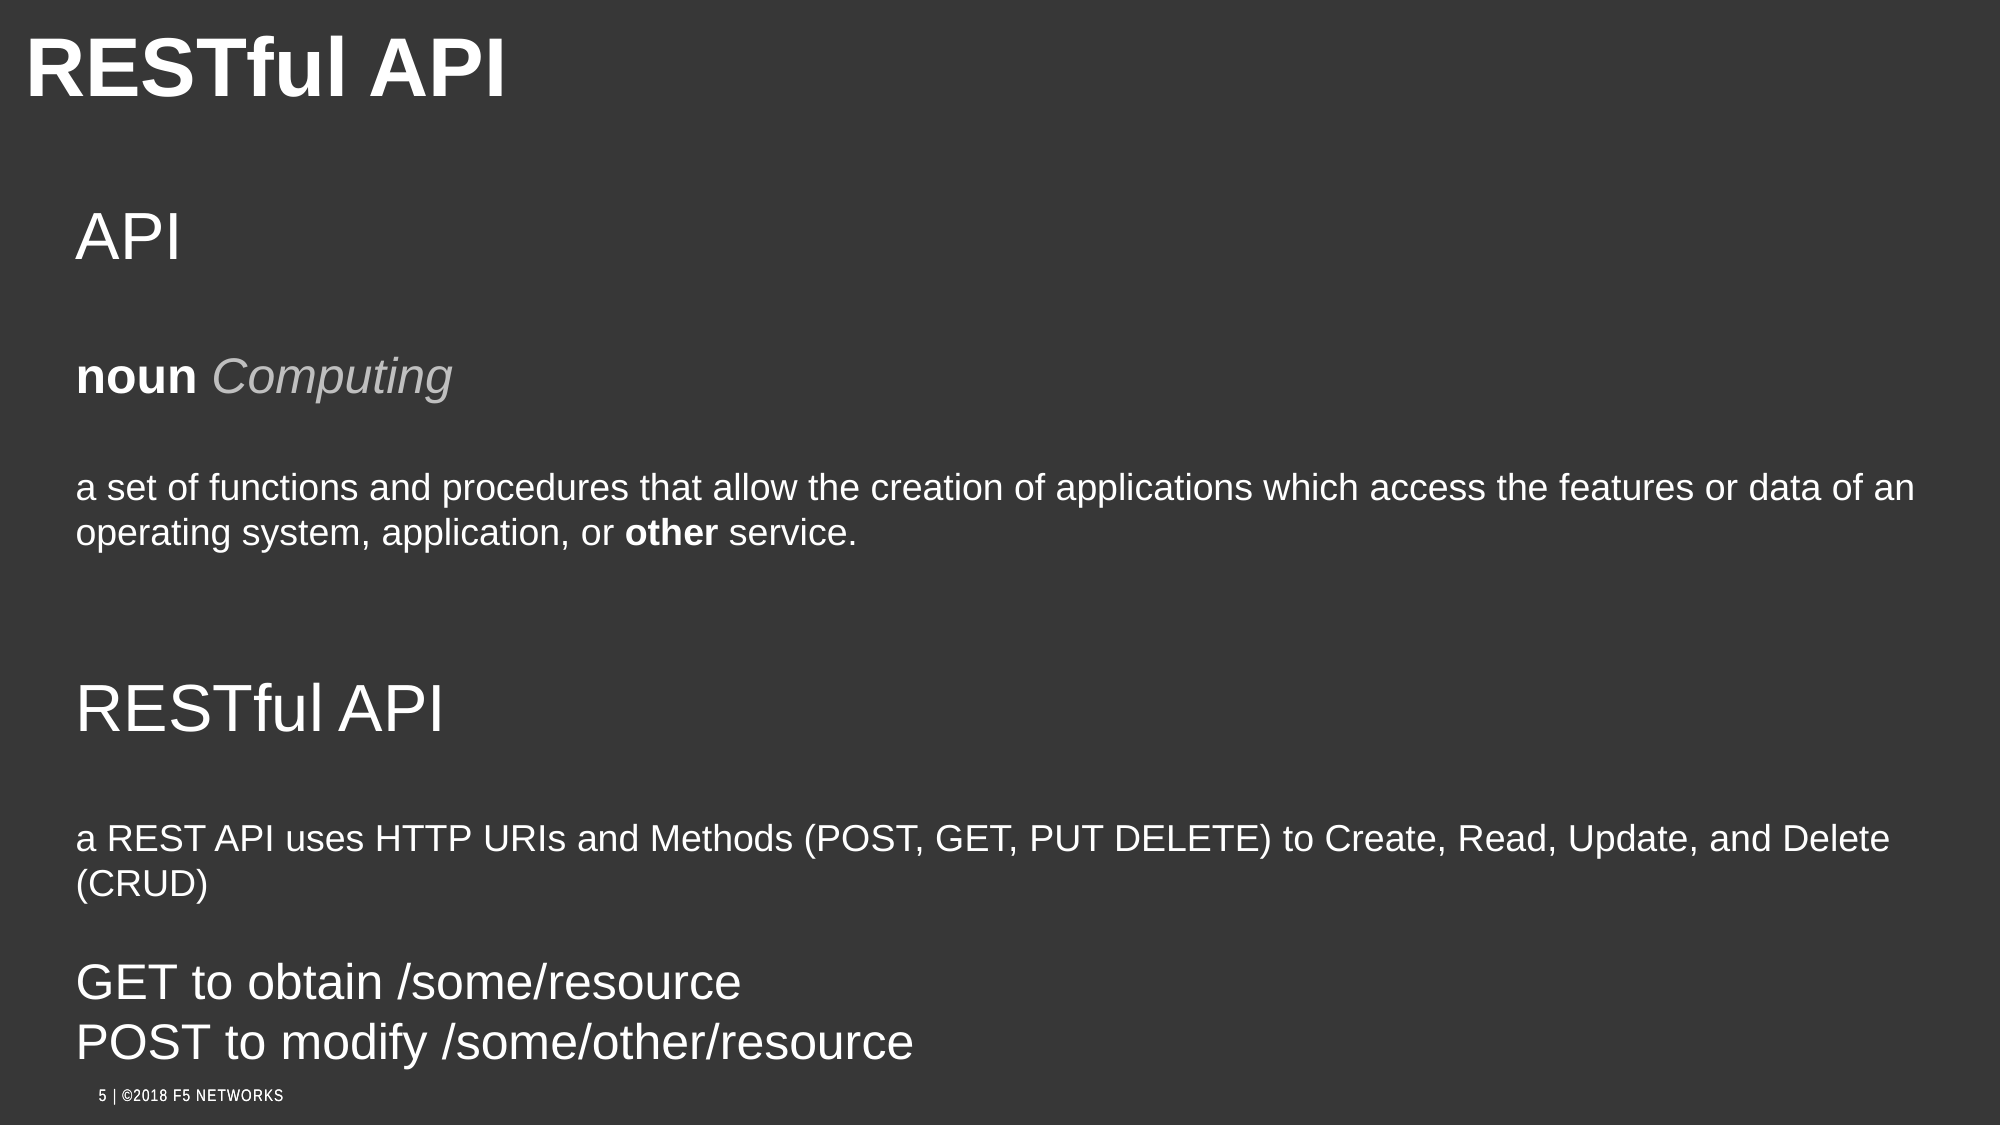

# RESTful API
API

noun Computing

a set of functions and procedures that allow the creation of applications which access the features or data of an operating system, application, or other service.
RESTful API

a REST API uses HTTP URIs and Methods (POST, GET, PUT DELETE) to Create, Read, Update, and Delete (CRUD)

GET to obtain /some/resource
POST to modify /some/other/resource